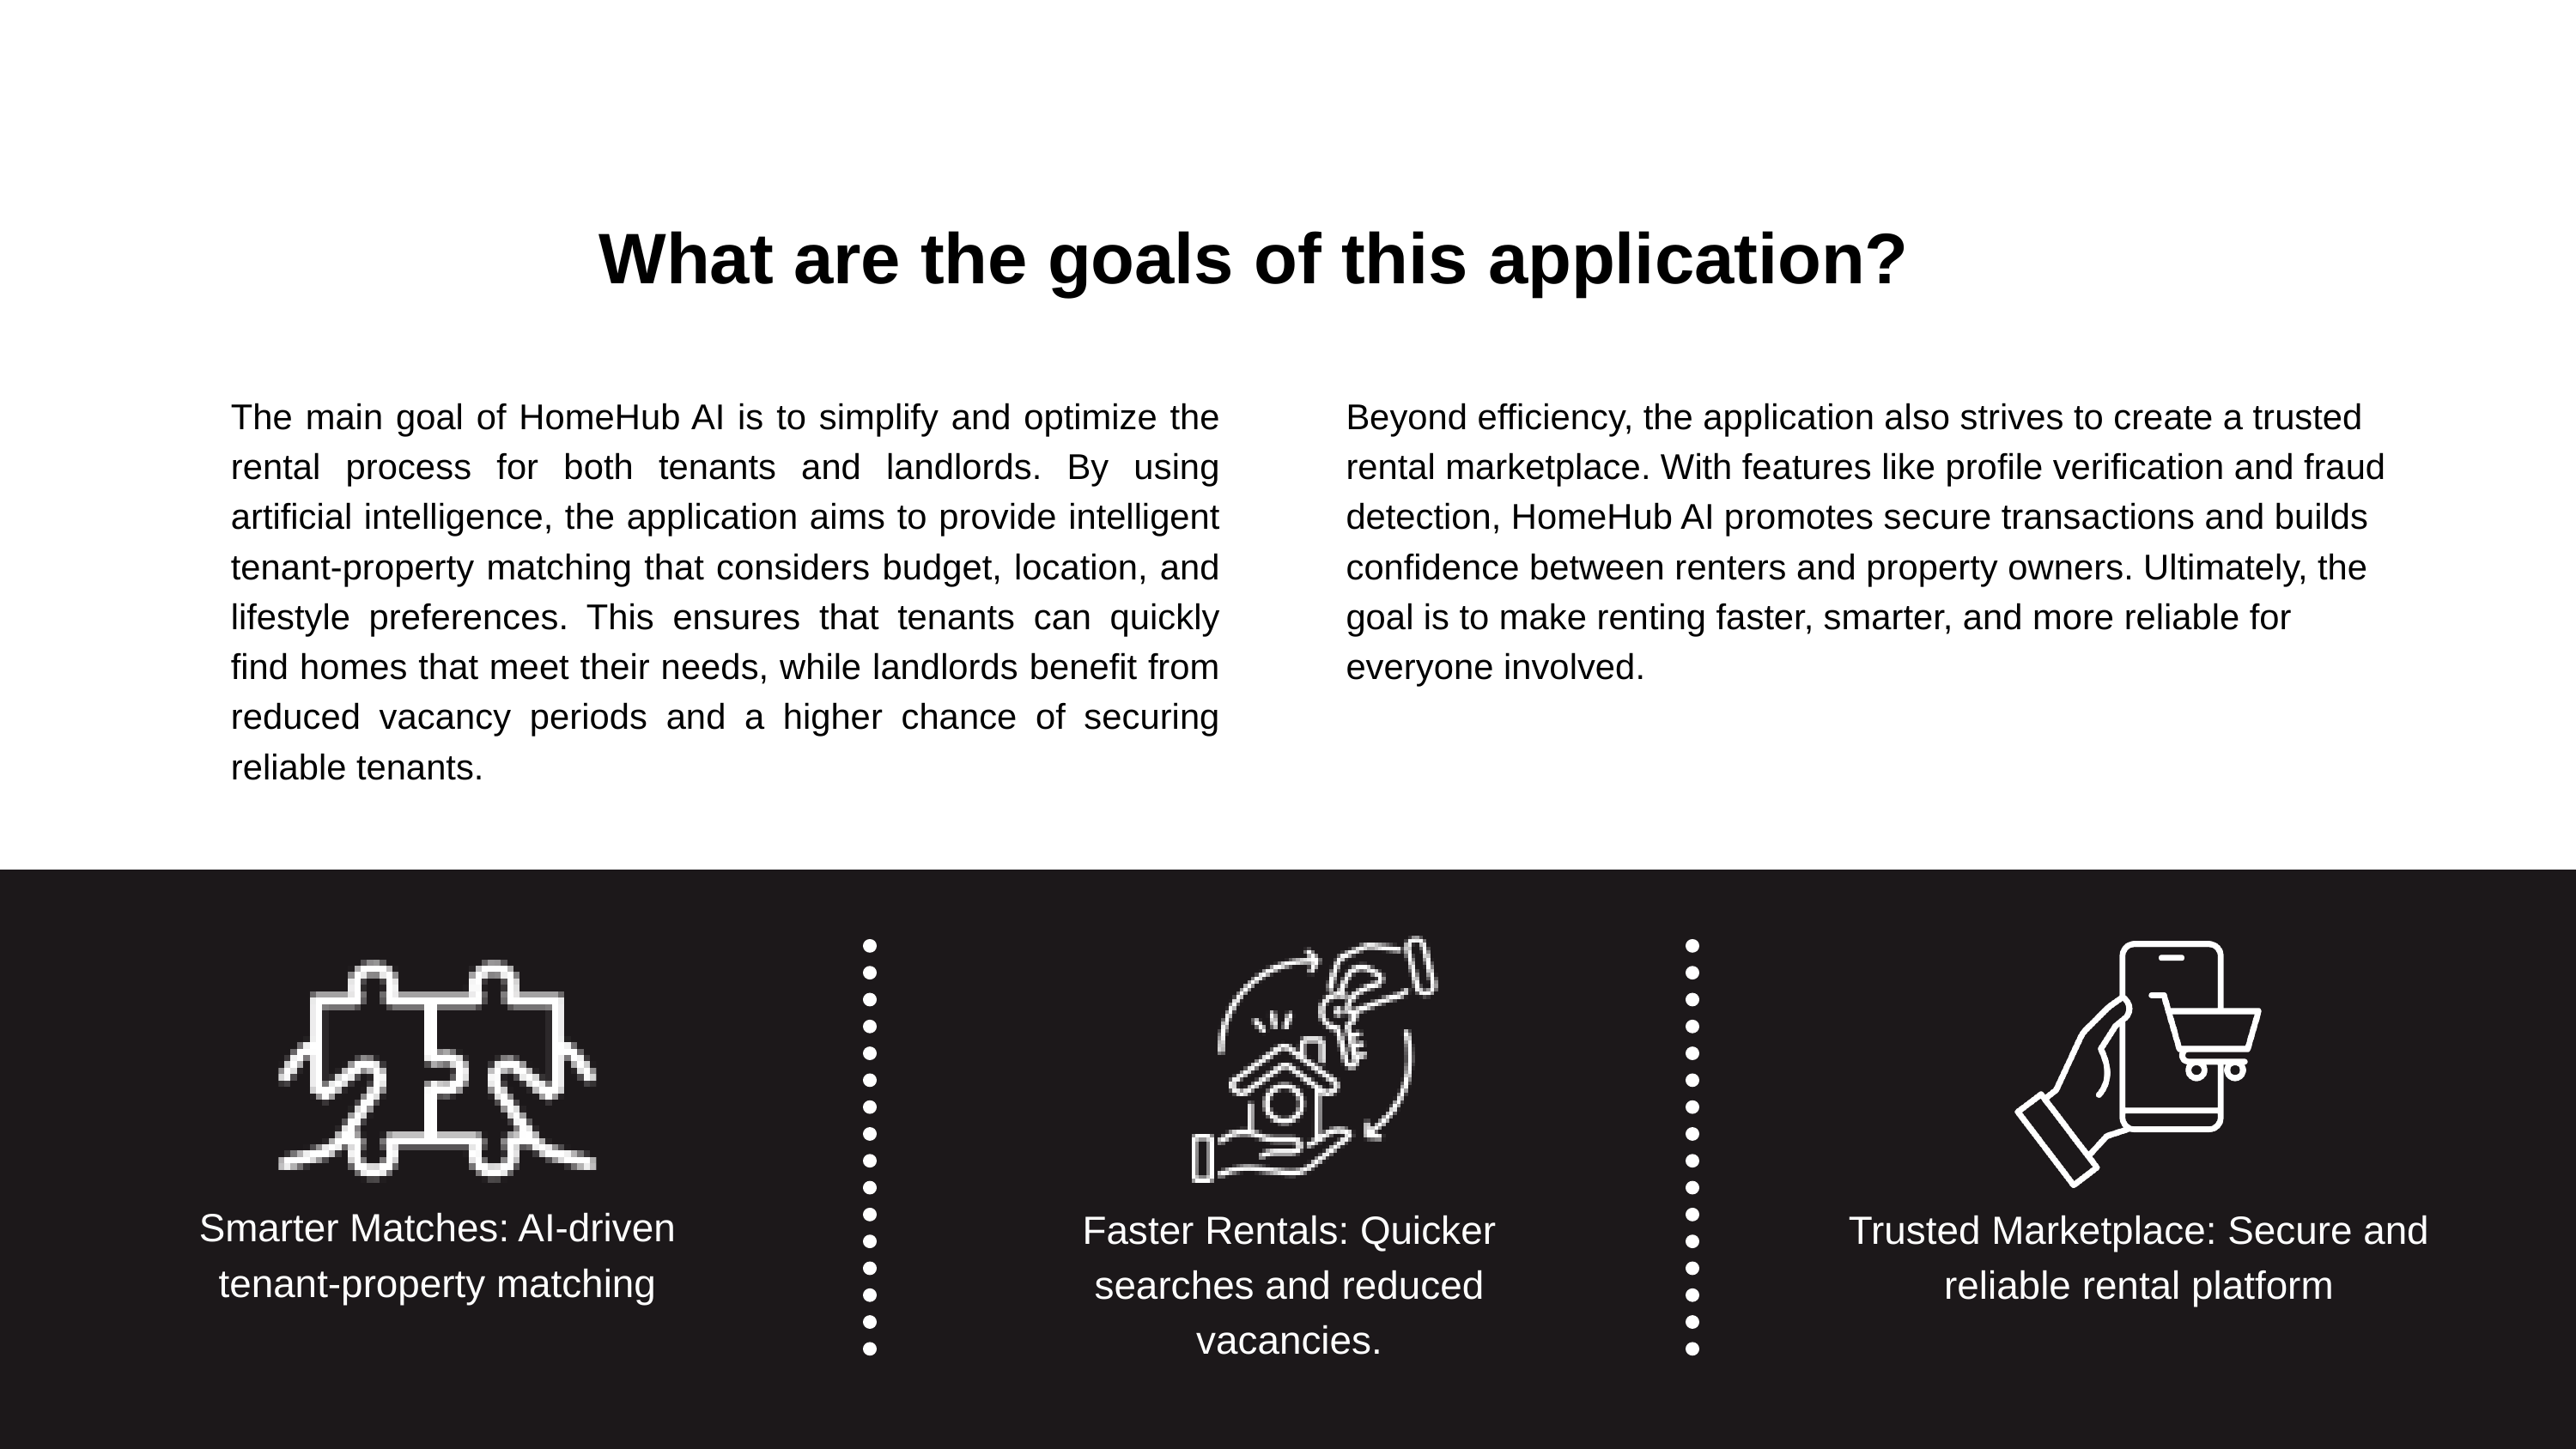

What are the goals of this application?
The main goal of HomeHub AI is to simplify and optimize the rental process for both tenants and landlords. By using artificial intelligence, the application aims to provide intelligent tenant-property matching that considers budget, location, and lifestyle preferences. This ensures that tenants can quickly find homes that meet their needs, while landlords benefit from reduced vacancy periods and a higher chance of securing reliable tenants.
Beyond efficiency, the application also strives to create a trusted rental marketplace. With features like profile verification and fraud detection, HomeHub AI promotes secure transactions and builds confidence between renters and property owners. Ultimately, the goal is to make renting faster, smarter, and more reliable for everyone involved.

Smarter Matches: AI-driven tenant-property matching
Faster Rentals: Quicker searches and reduced vacancies.
Trusted Marketplace: Secure and reliable rental platform